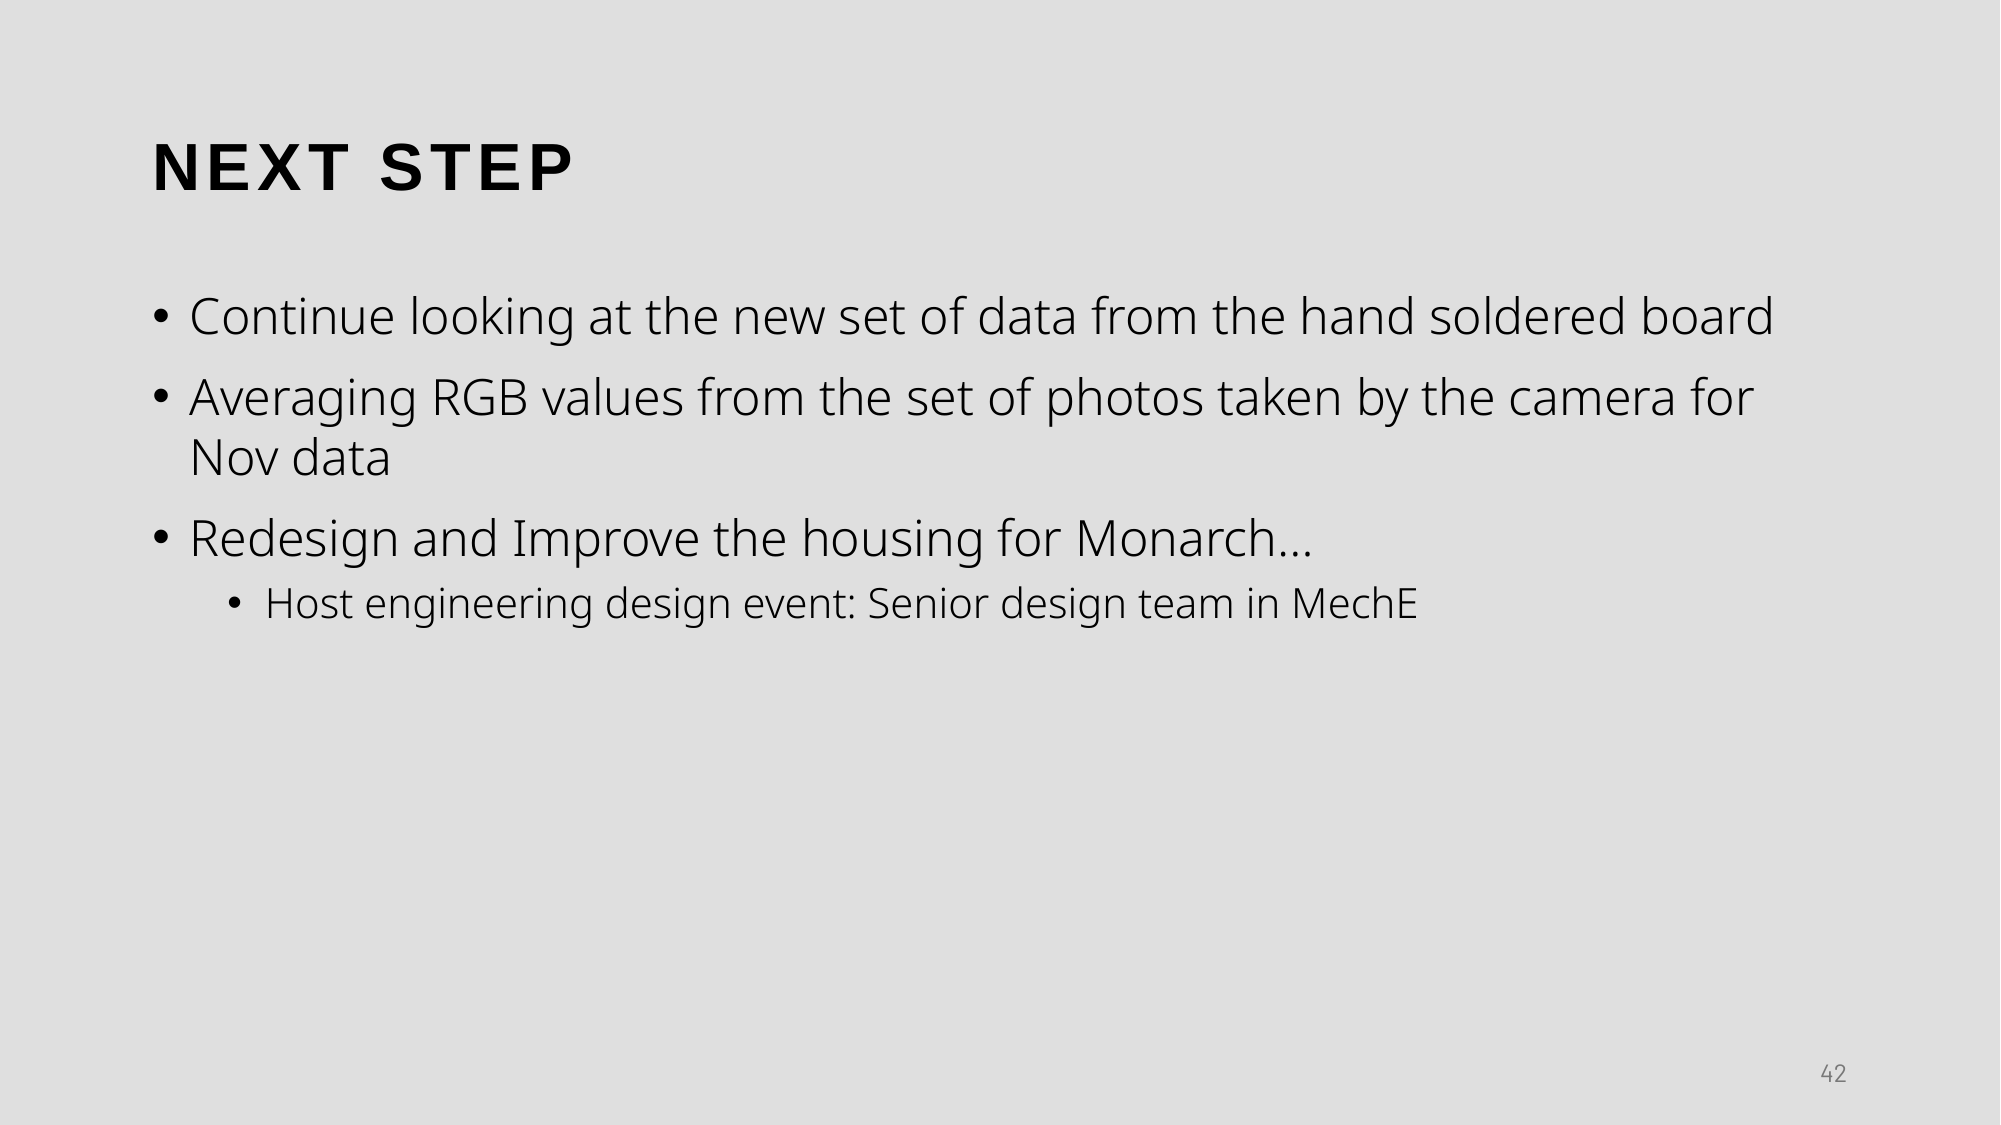

# NEXT STEP
Continue looking at the new set of data from the hand soldered board
Averaging RGB values from the set of photos taken by the camera for Nov data
Redesign and Improve the housing for Monarch…
Host engineering design event: Senior design team in MechE
42